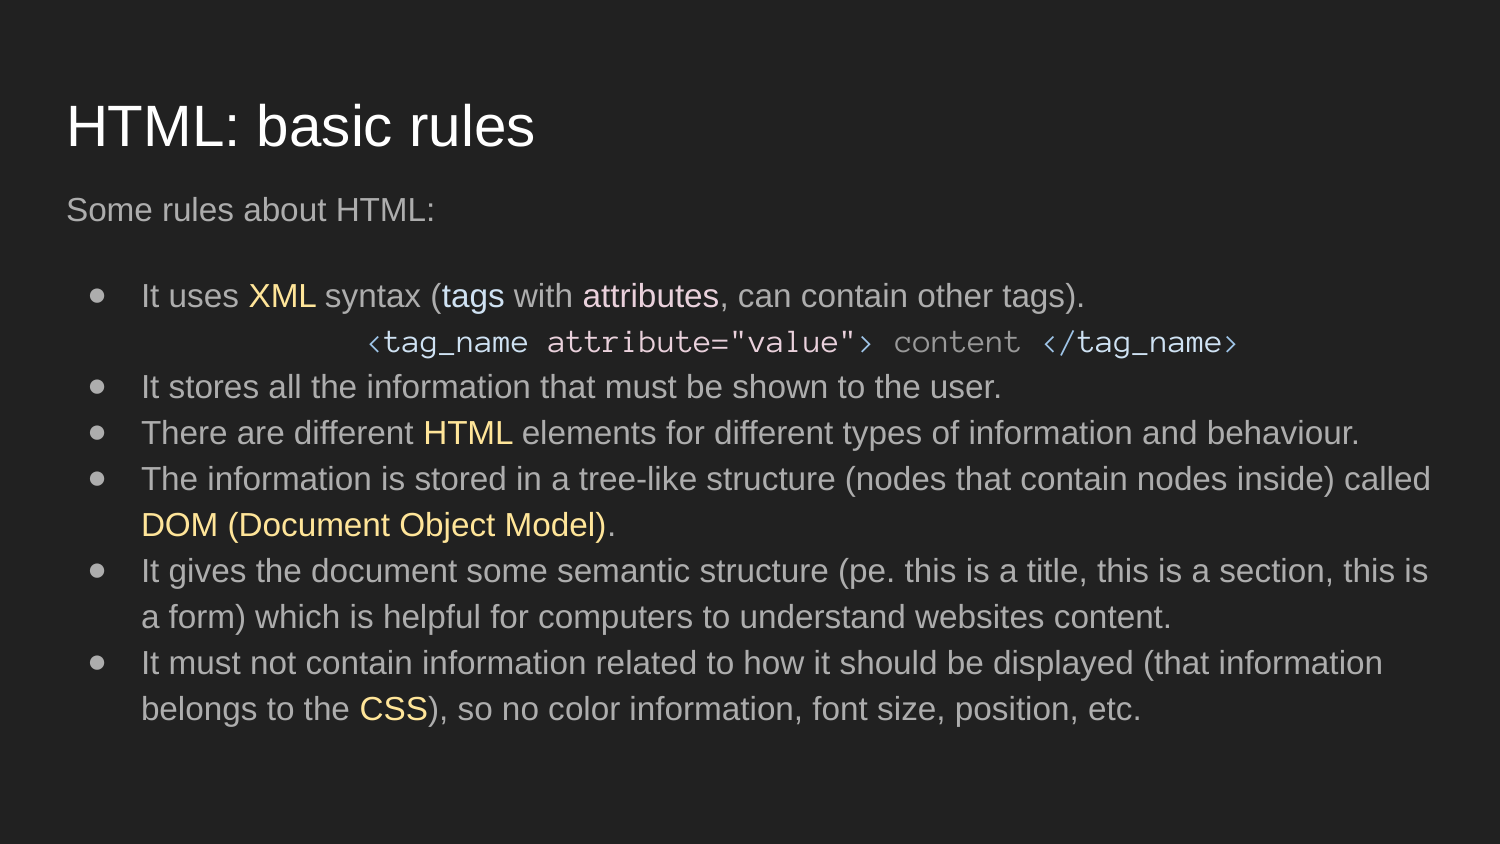

# HTML: basic rules
Some rules about HTML:
It uses XML syntax (tags with attributes, can contain other tags).
		<tag_name attribute="value"> content </tag_name>
It stores all the information that must be shown to the user.
There are different HTML elements for different types of information and behaviour.
The information is stored in a tree-like structure (nodes that contain nodes inside) called DOM (Document Object Model).
It gives the document some semantic structure (pe. this is a title, this is a section, this is a form) which is helpful for computers to understand websites content.
It must not contain information related to how it should be displayed (that information belongs to the CSS), so no color information, font size, position, etc.